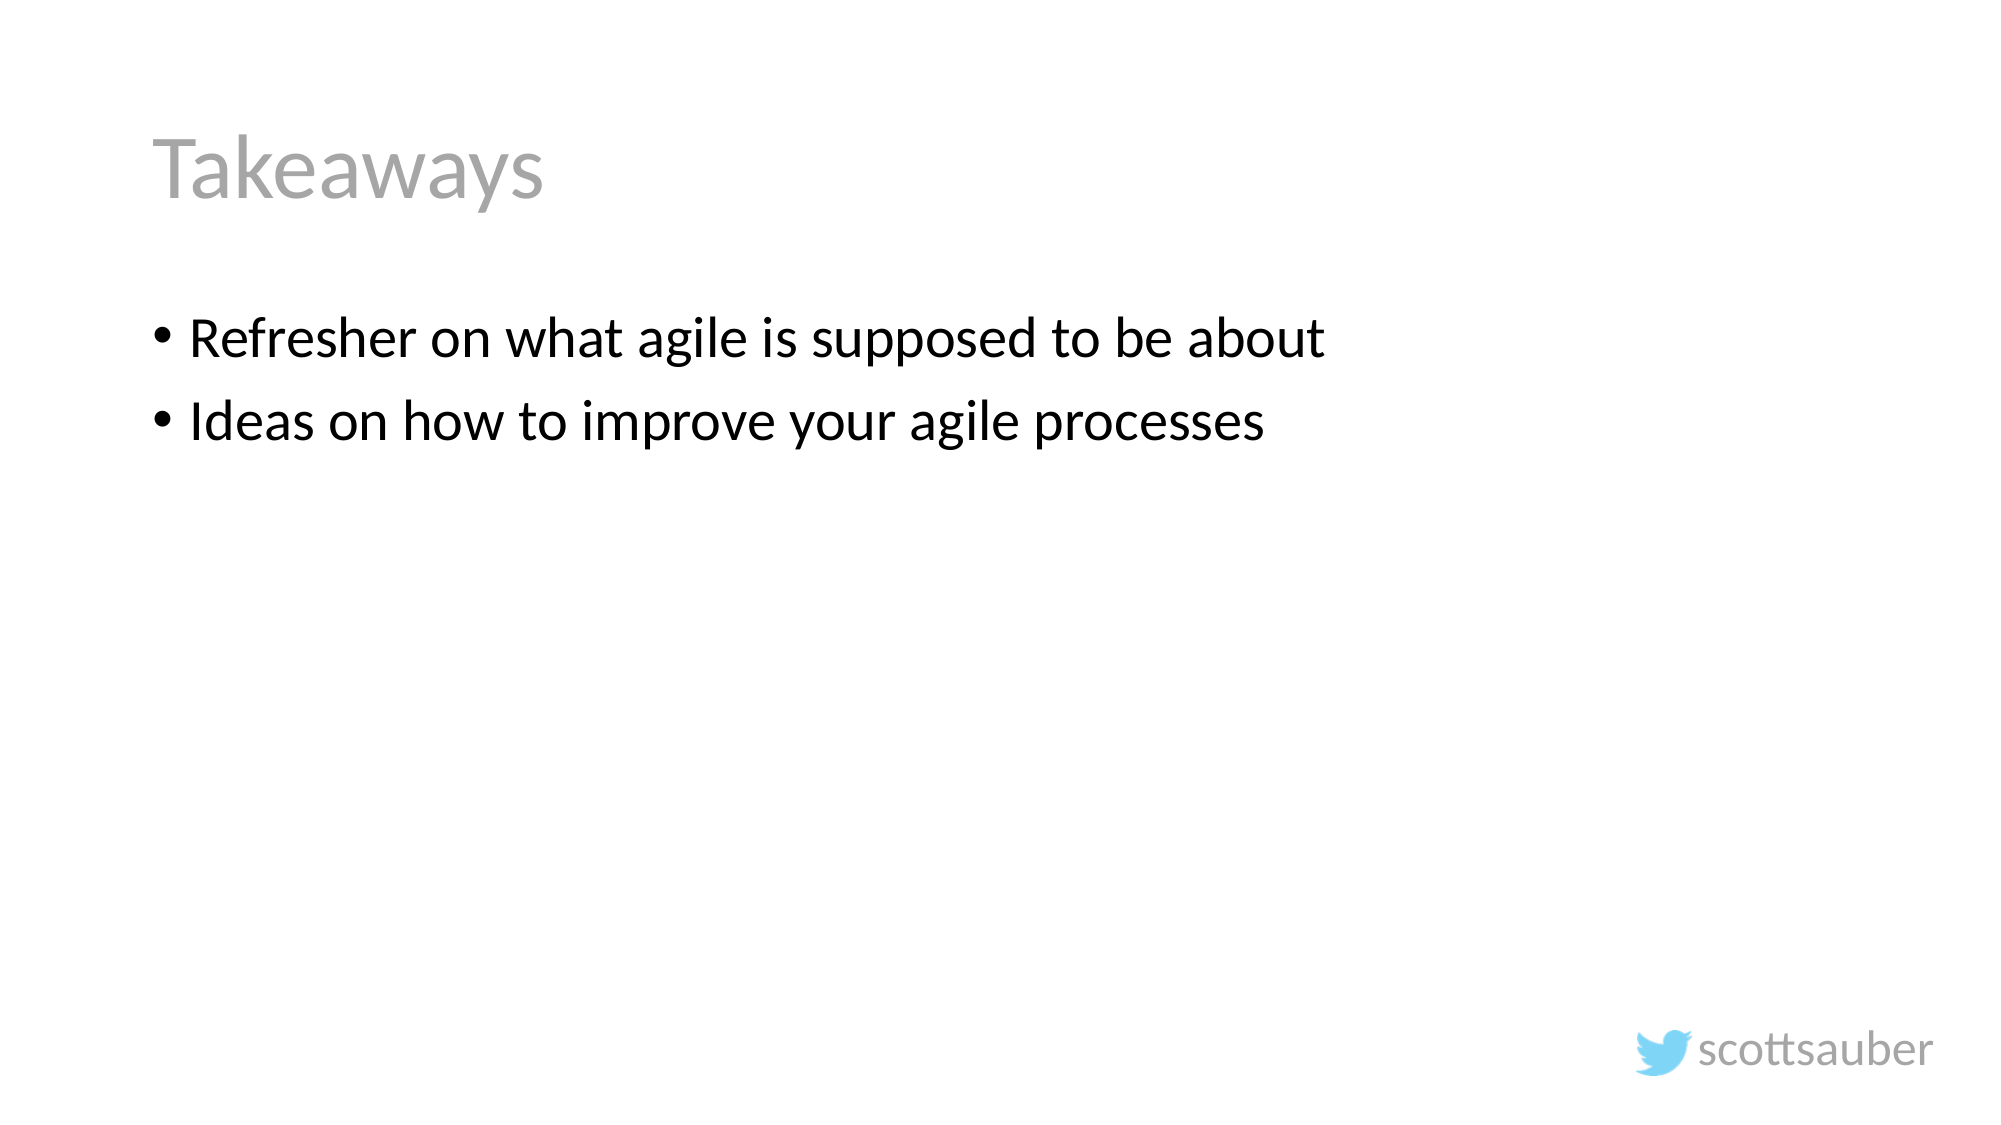

# Takeaways
Refresher on what agile is supposed to be about
Ideas on how to improve your agile processes

scottsauber